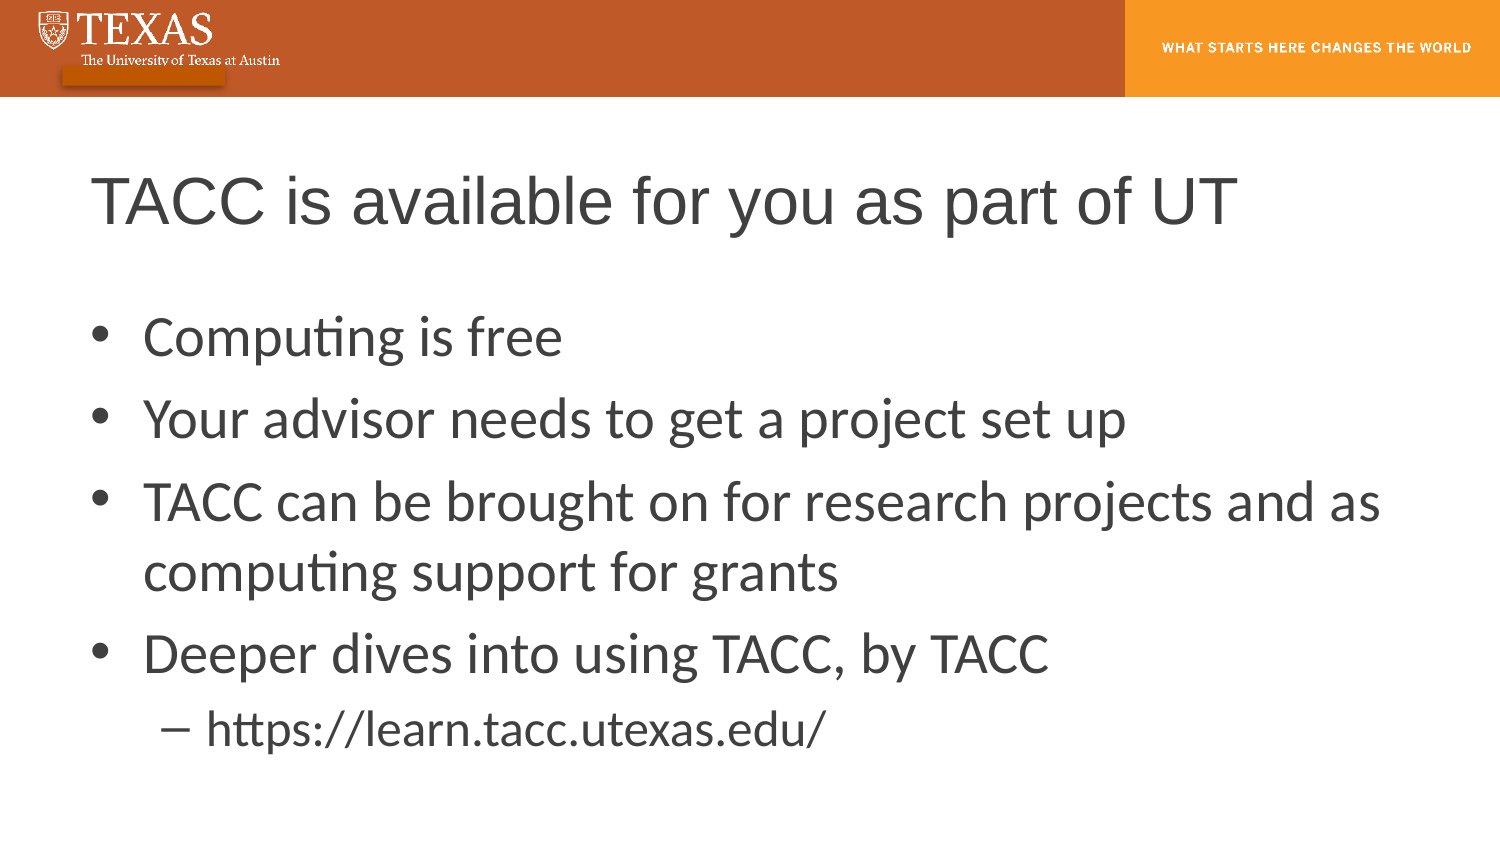

# TACC is available for you as part of UT
Computing is free
Your advisor needs to get a project set up
TACC can be brought on for research projects and as computing support for grants
Deeper dives into using TACC, by TACC
https://learn.tacc.utexas.edu/